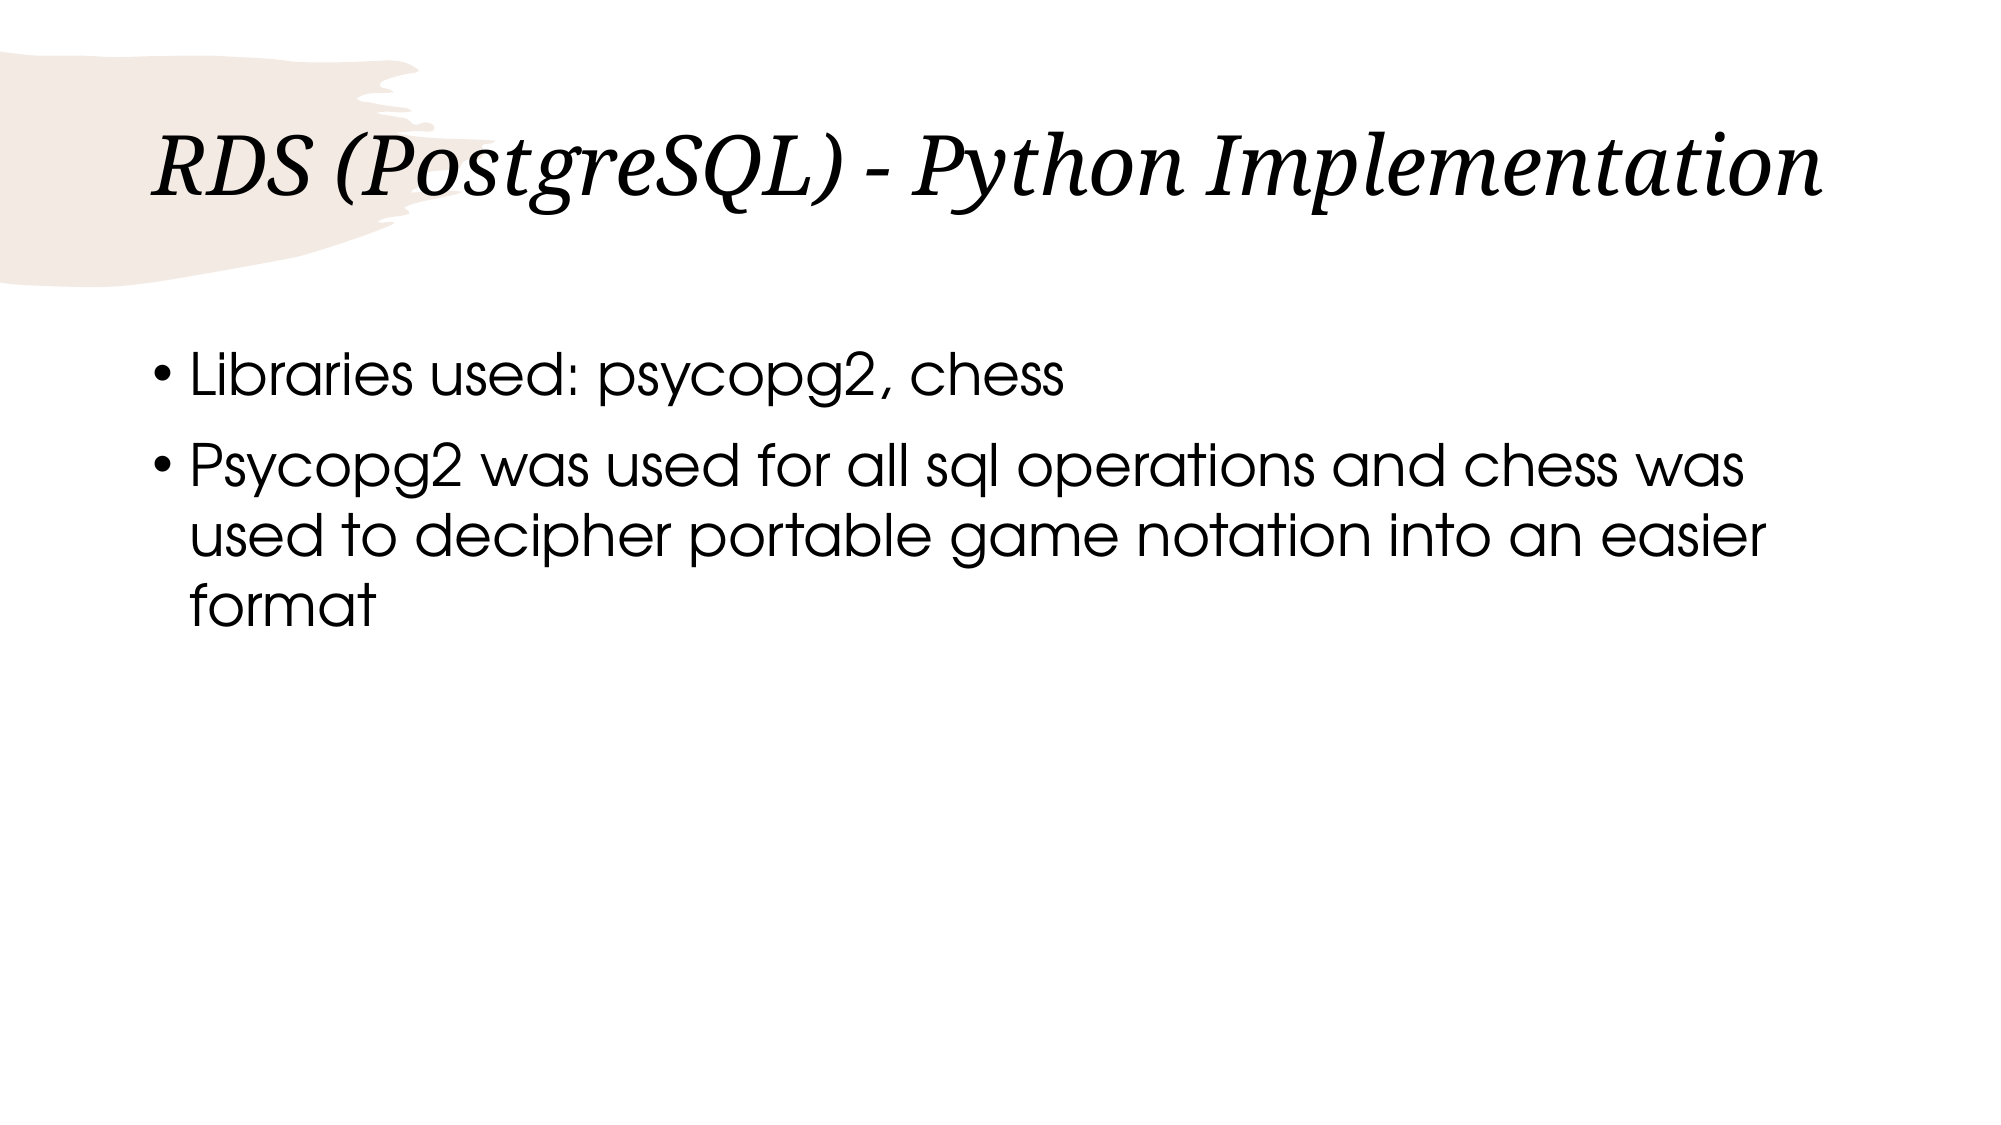

# RDS (PostgreSQL) - Python Implementation
Libraries used: psycopg2, chess
Psycopg2 was used for all sql operations and chess was used to decipher portable game notation into an easier format